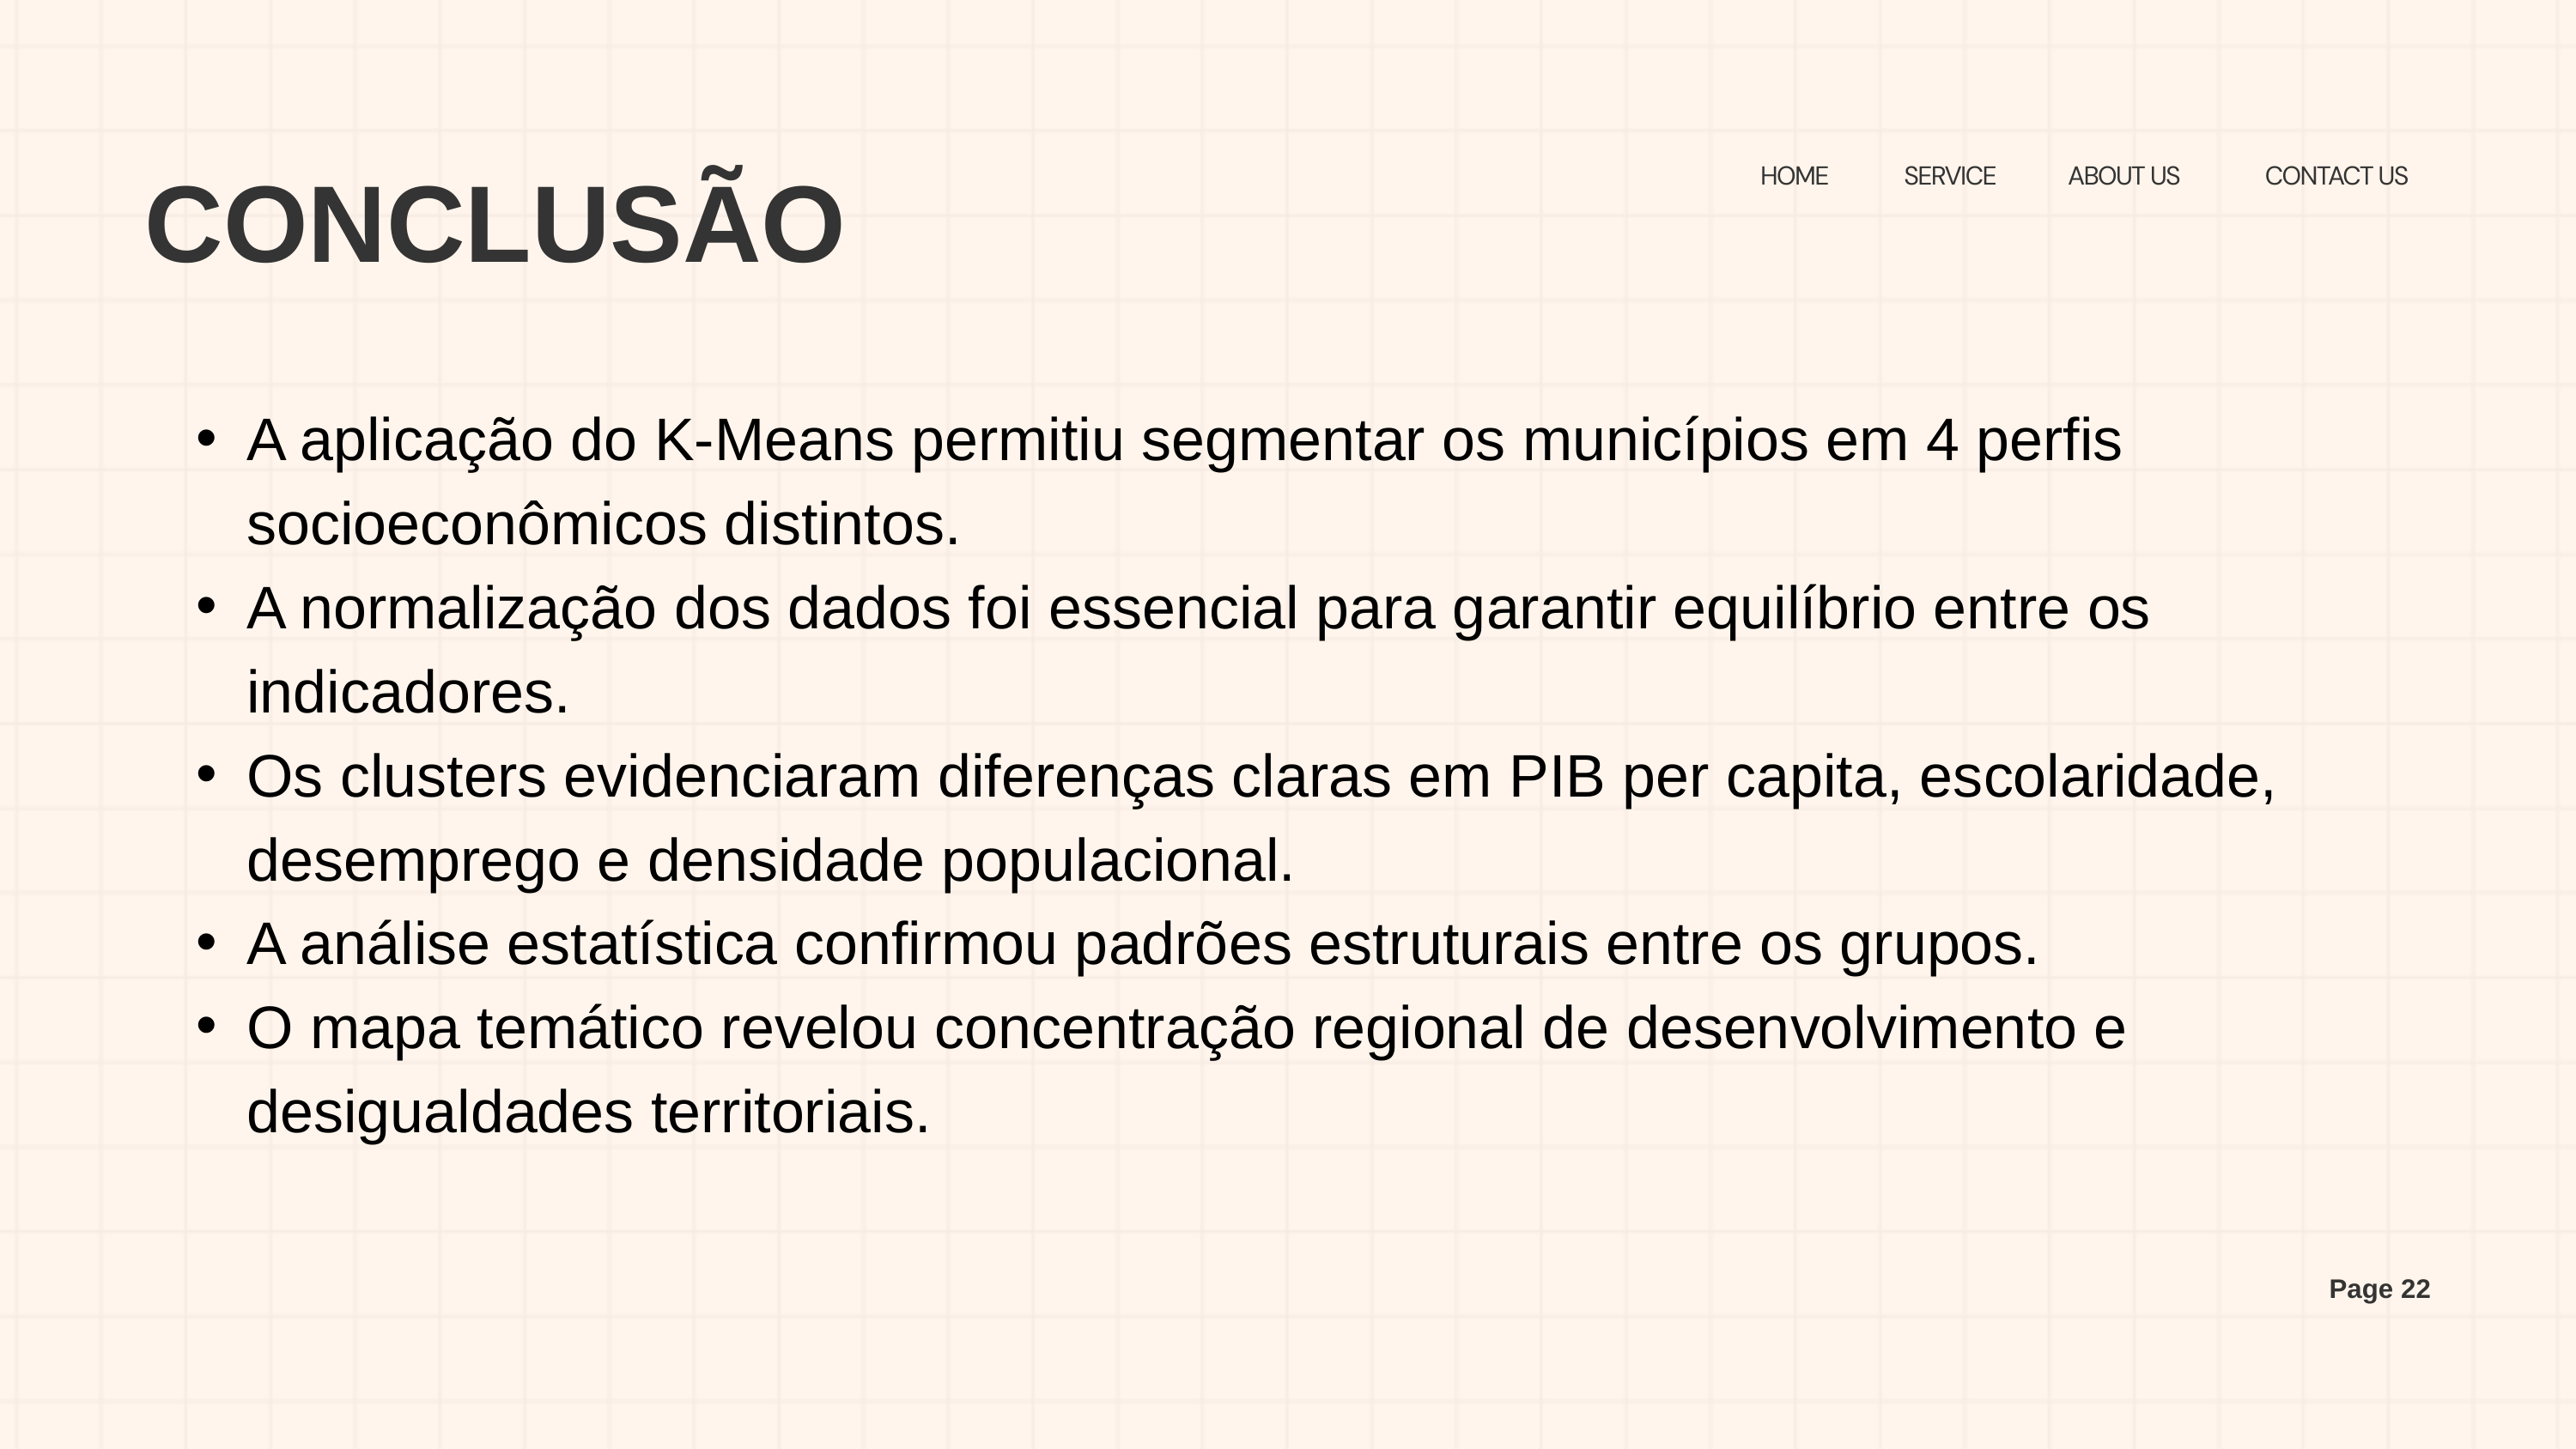

CONCLUSÃO
HOME
SERVICE
ABOUT US
CONTACT US
A aplicação do K-Means permitiu segmentar os municípios em 4 perfis socioeconômicos distintos.
A normalização dos dados foi essencial para garantir equilíbrio entre os indicadores.
Os clusters evidenciaram diferenças claras em PIB per capita, escolaridade, desemprego e densidade populacional.
A análise estatística confirmou padrões estruturais entre os grupos.
O mapa temático revelou concentração regional de desenvolvimento e desigualdades territoriais.
Page 22